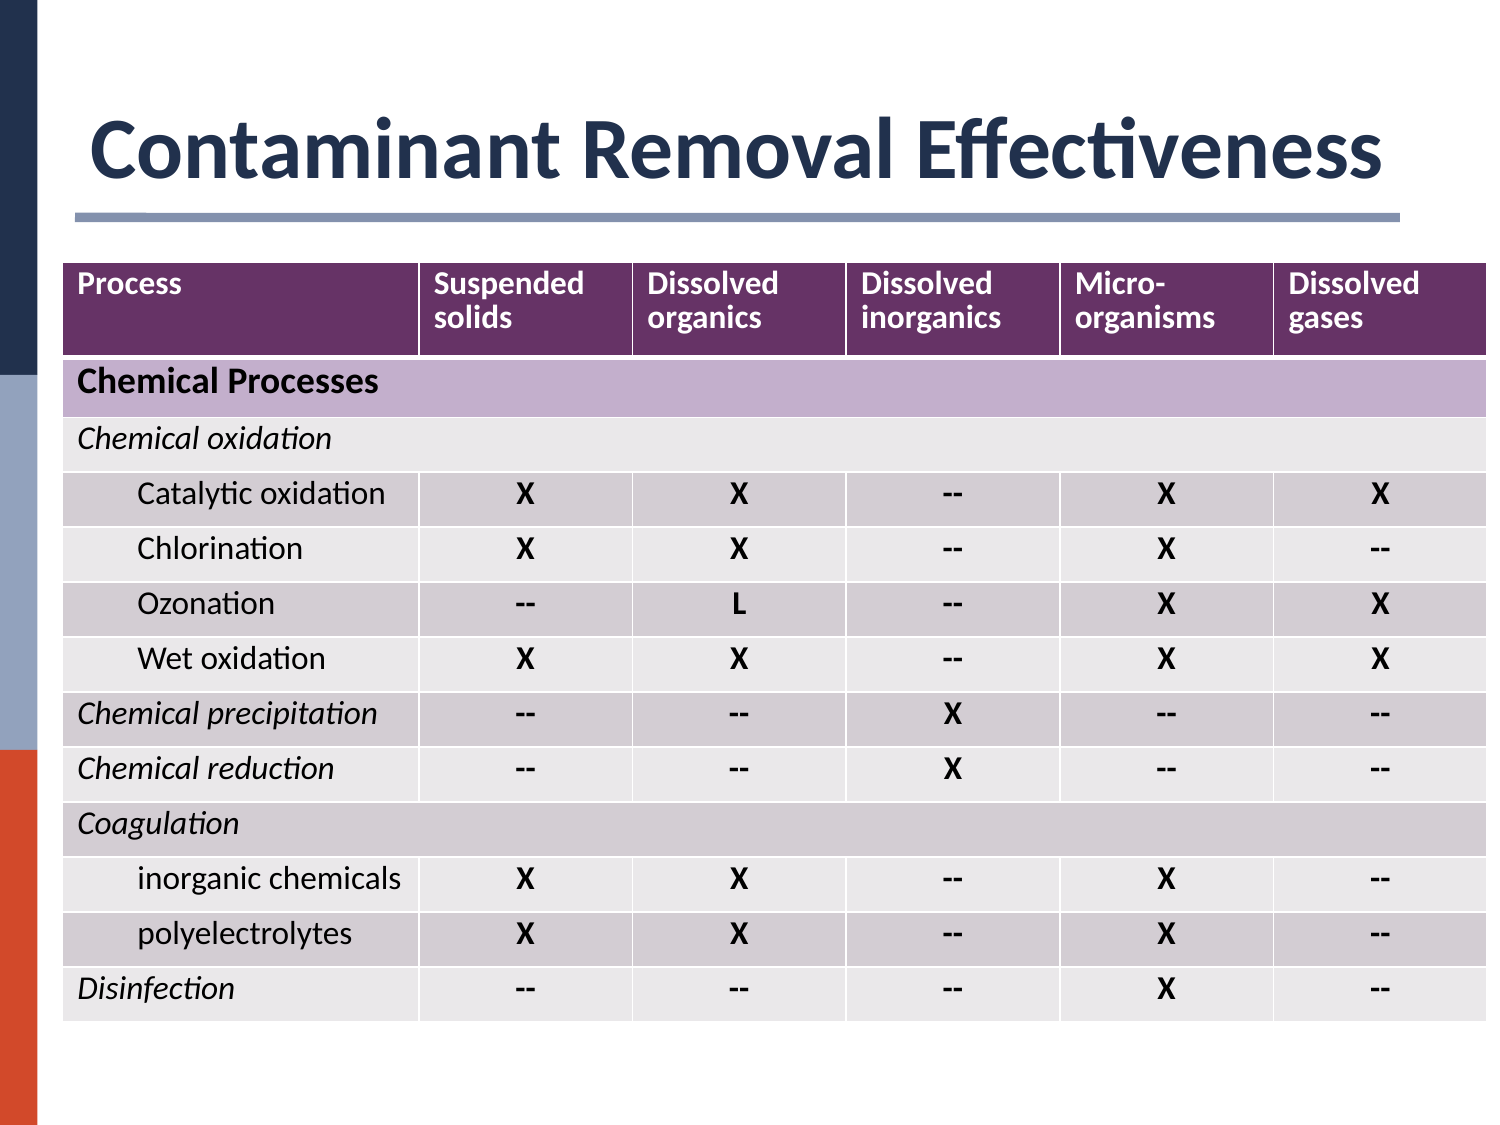

# Contaminant Removal Effectiveness
| Process | Suspended solids | Dissolved organics | Dissolved inorganics | Micro-organisms | Dissolved gases |
| --- | --- | --- | --- | --- | --- |
| Chemical Processes |  |  |  |  |  |
| Chemical oxidation |  |  |  |  |  |
| Catalytic oxidation | X | X | -- | X | X |
| Chlorination | X | X | -- | X | -- |
| Ozonation | -- | L | -- | X | X |
| Wet oxidation | X | X | -- | X | X |
| Chemical precipitation | -- | -- | X | -- | -- |
| Chemical reduction | -- | -- | X | -- | -- |
| Coagulation |  |  |  |  |  |
| inorganic chemicals | X | X | -- | X | -- |
| polyelectrolytes | X | X | -- | X | -- |
| Disinfection | -- | -- | -- | X | -- |